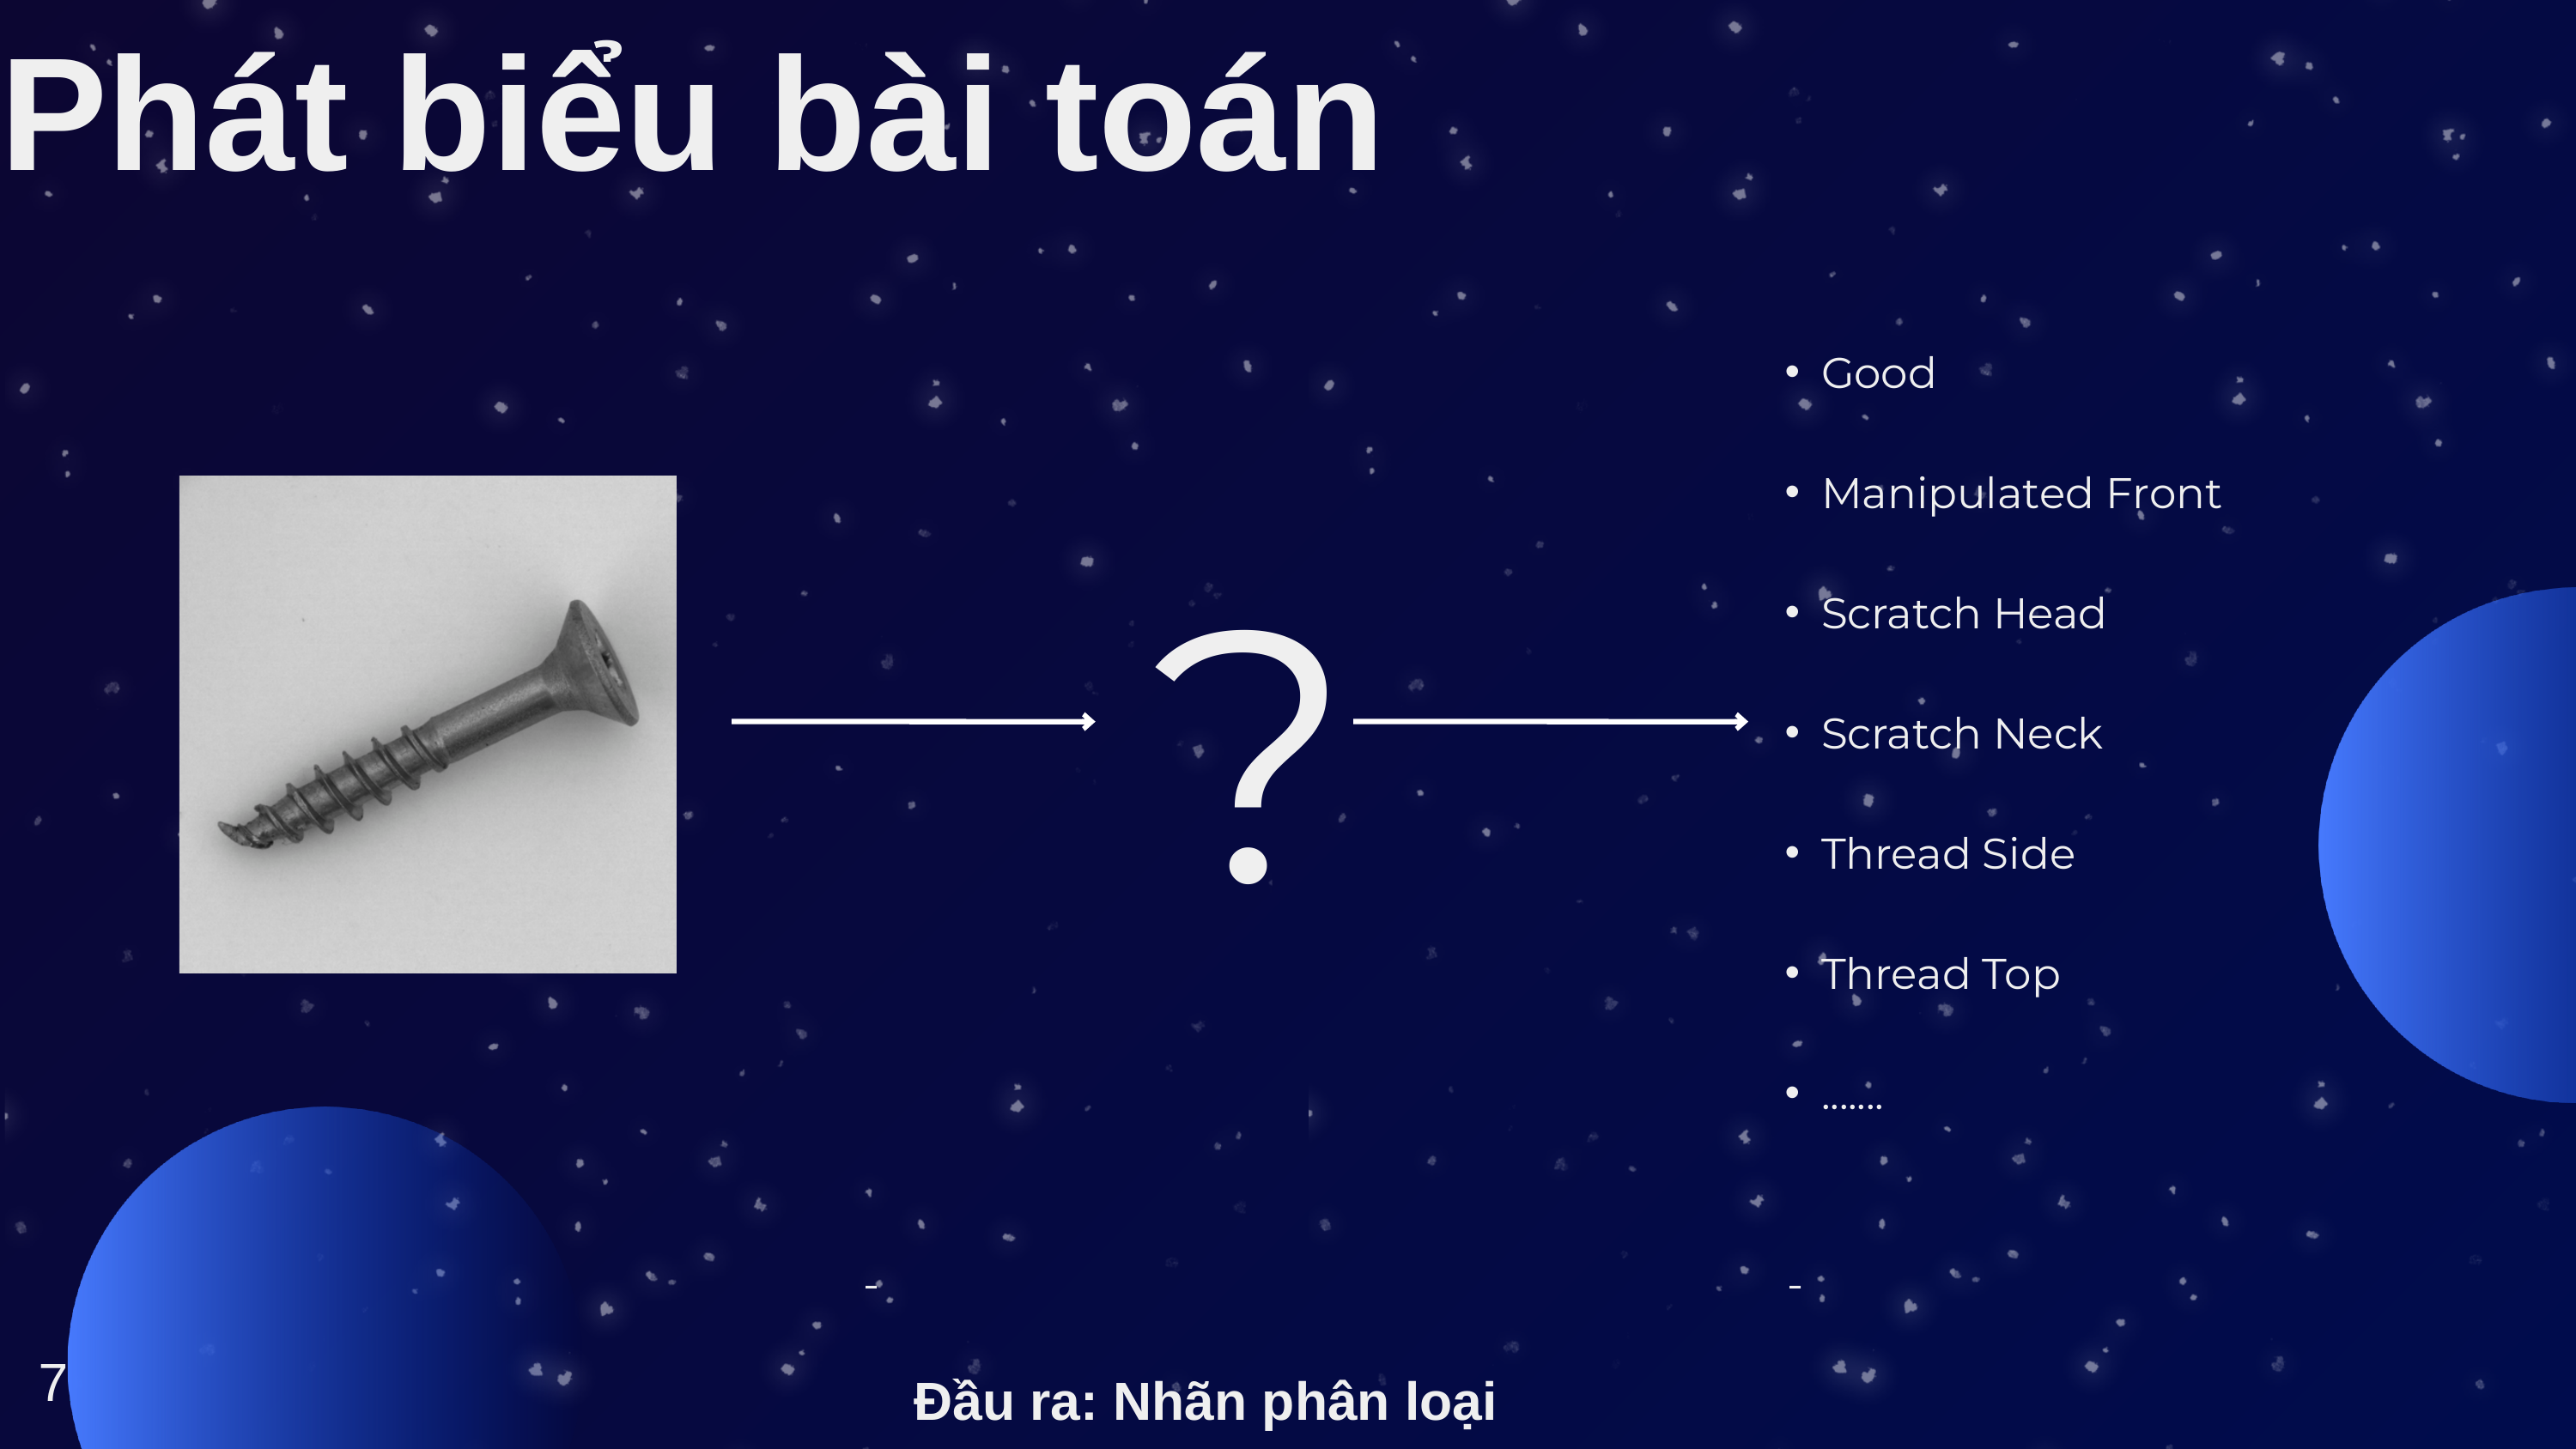

Phát biểu bài toán
Good

Manipulated Front

Scratch Head

Scratch Neck

Thread Side

Thread Top

.......
?

-
-
7
Đầu ra: Nhãn phân loại